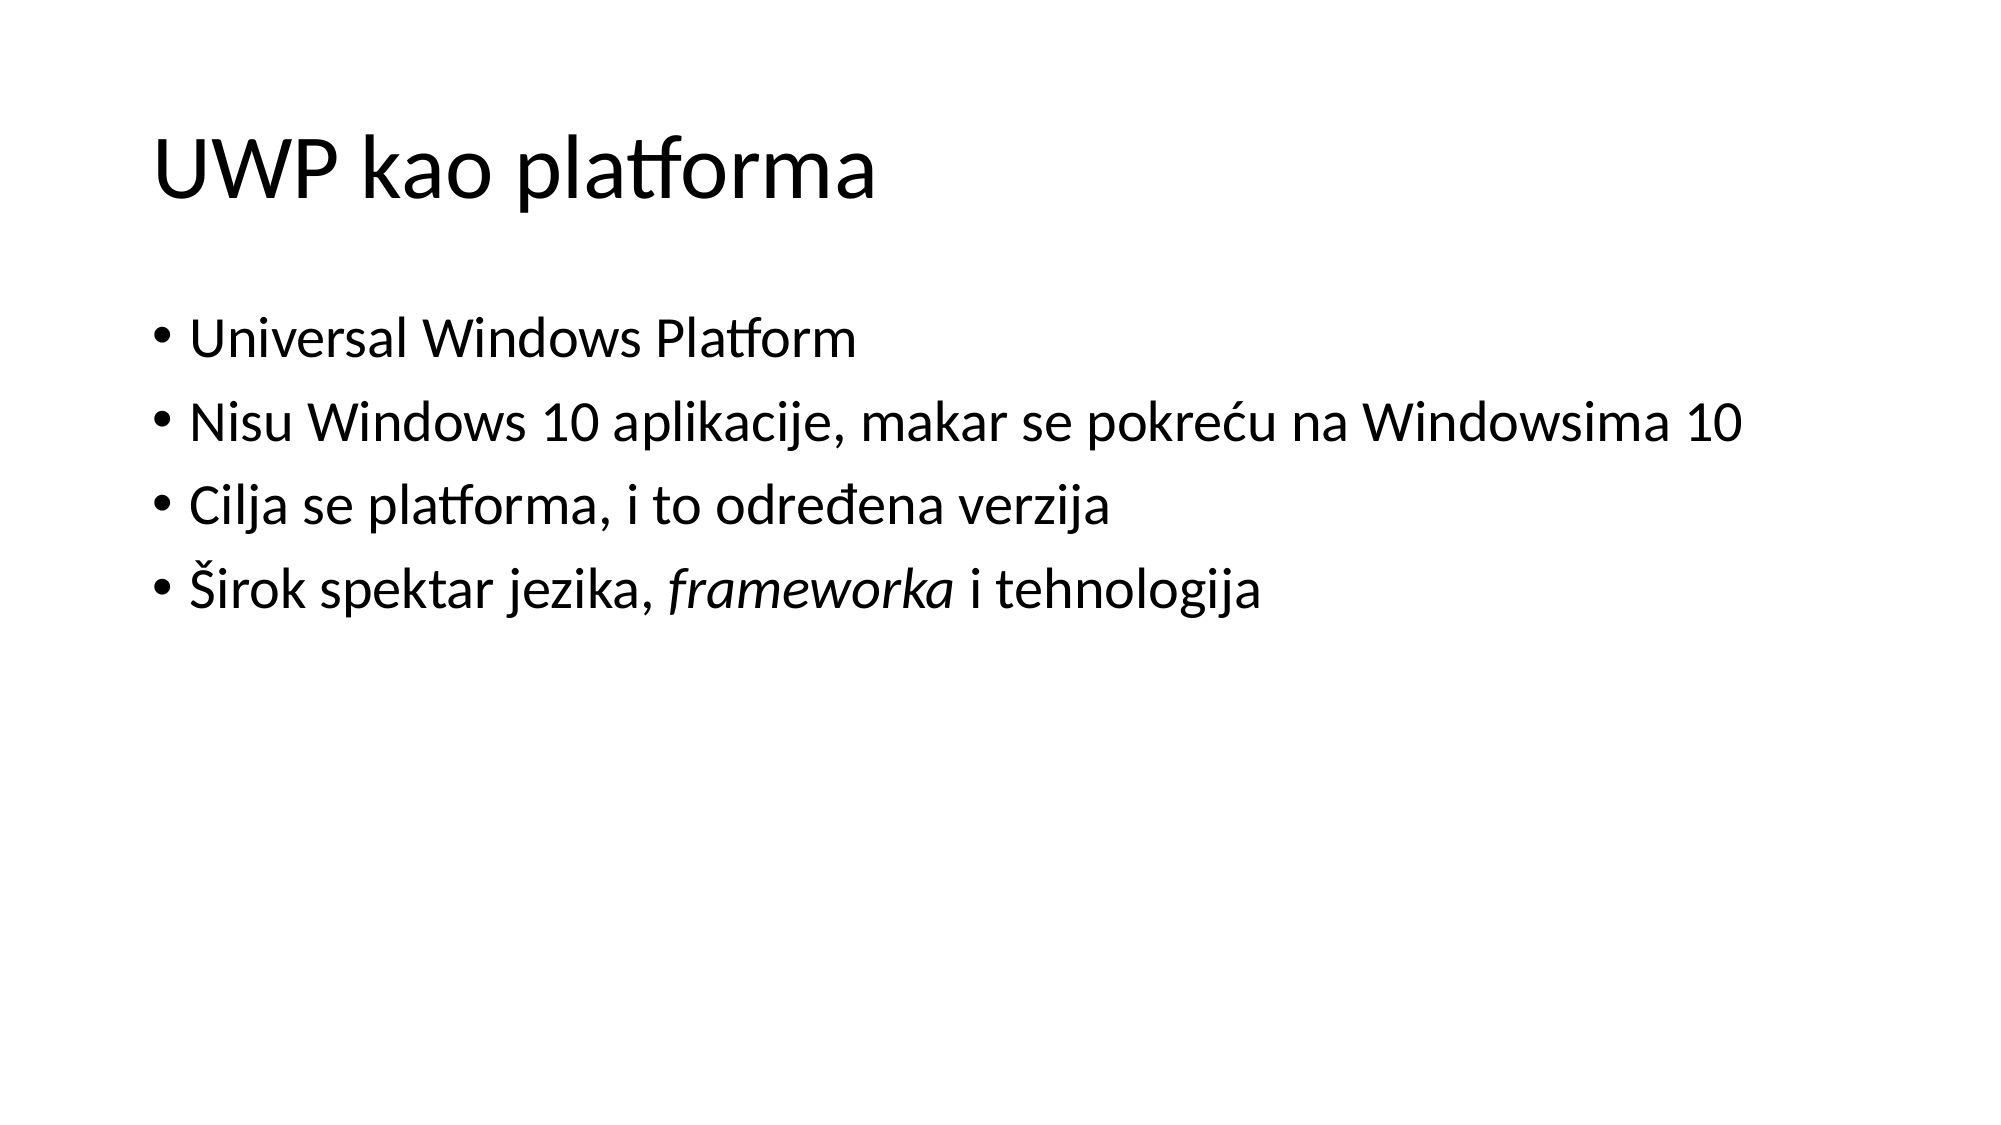

# UWP kao platforma
Universal Windows Platform
Nisu Windows 10 aplikacije, makar se pokreću na Windowsima 10
Cilja se platforma, i to određena verzija
Širok spektar jezika, frameworka i tehnologija